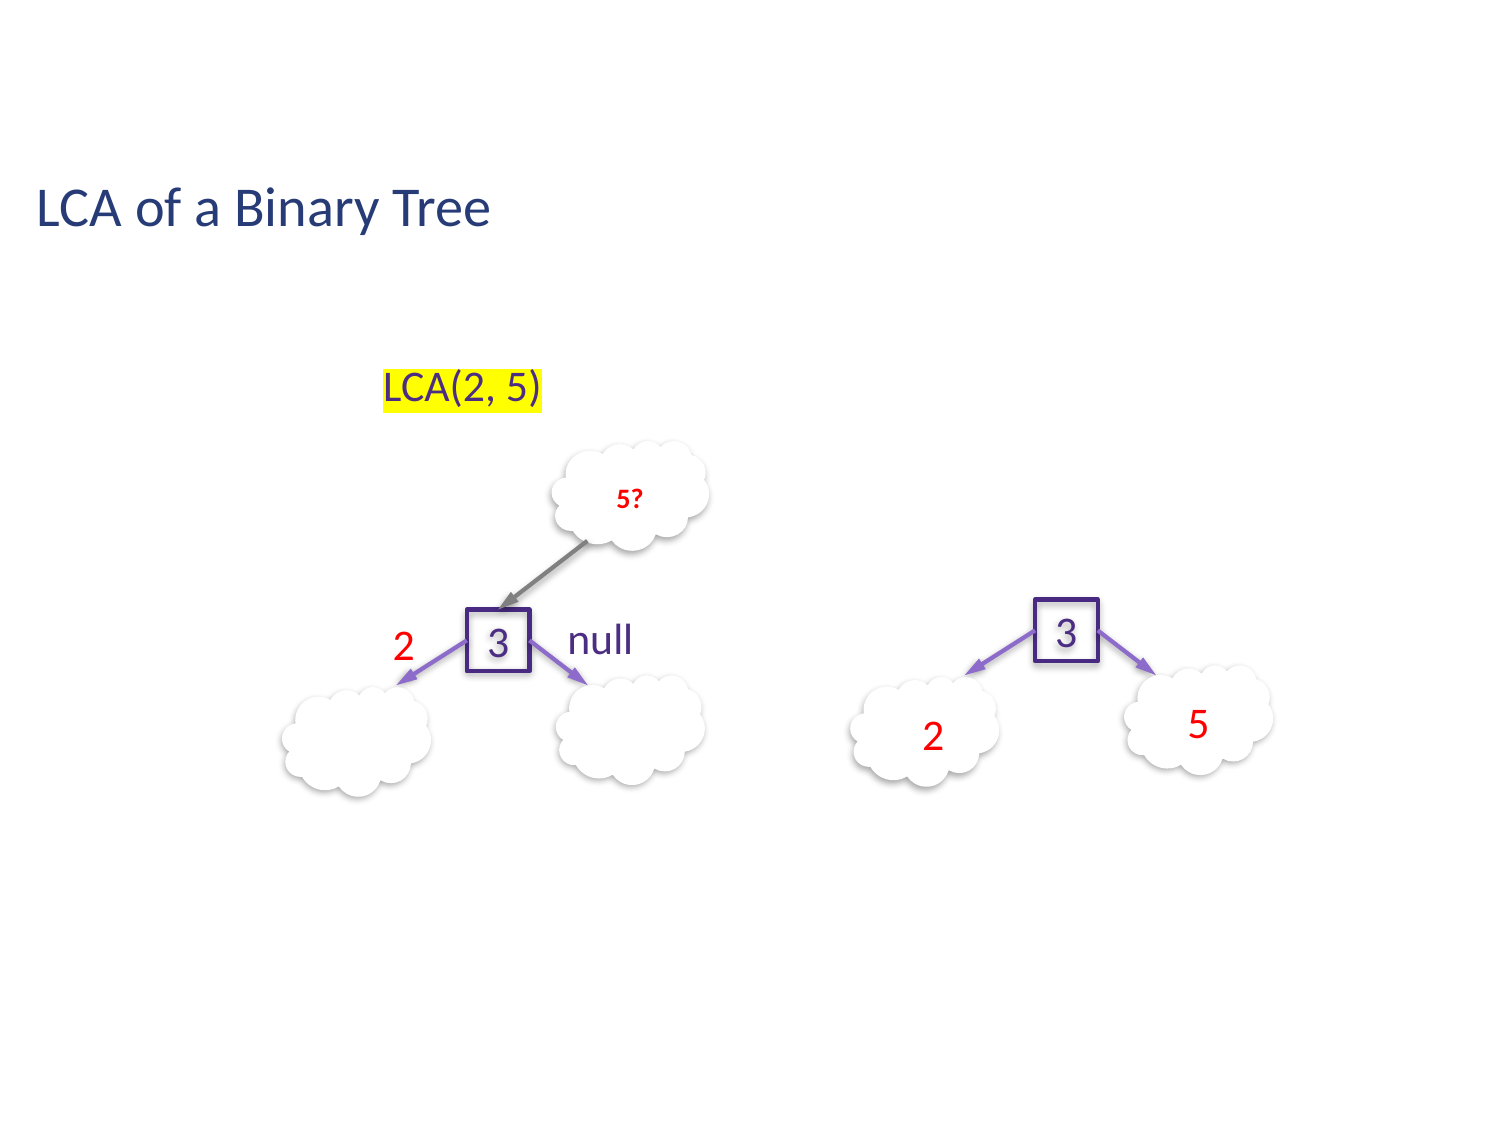

LCA of a Binary Tree
LCA(2, 5)

5?
3
null
3

2

5
2